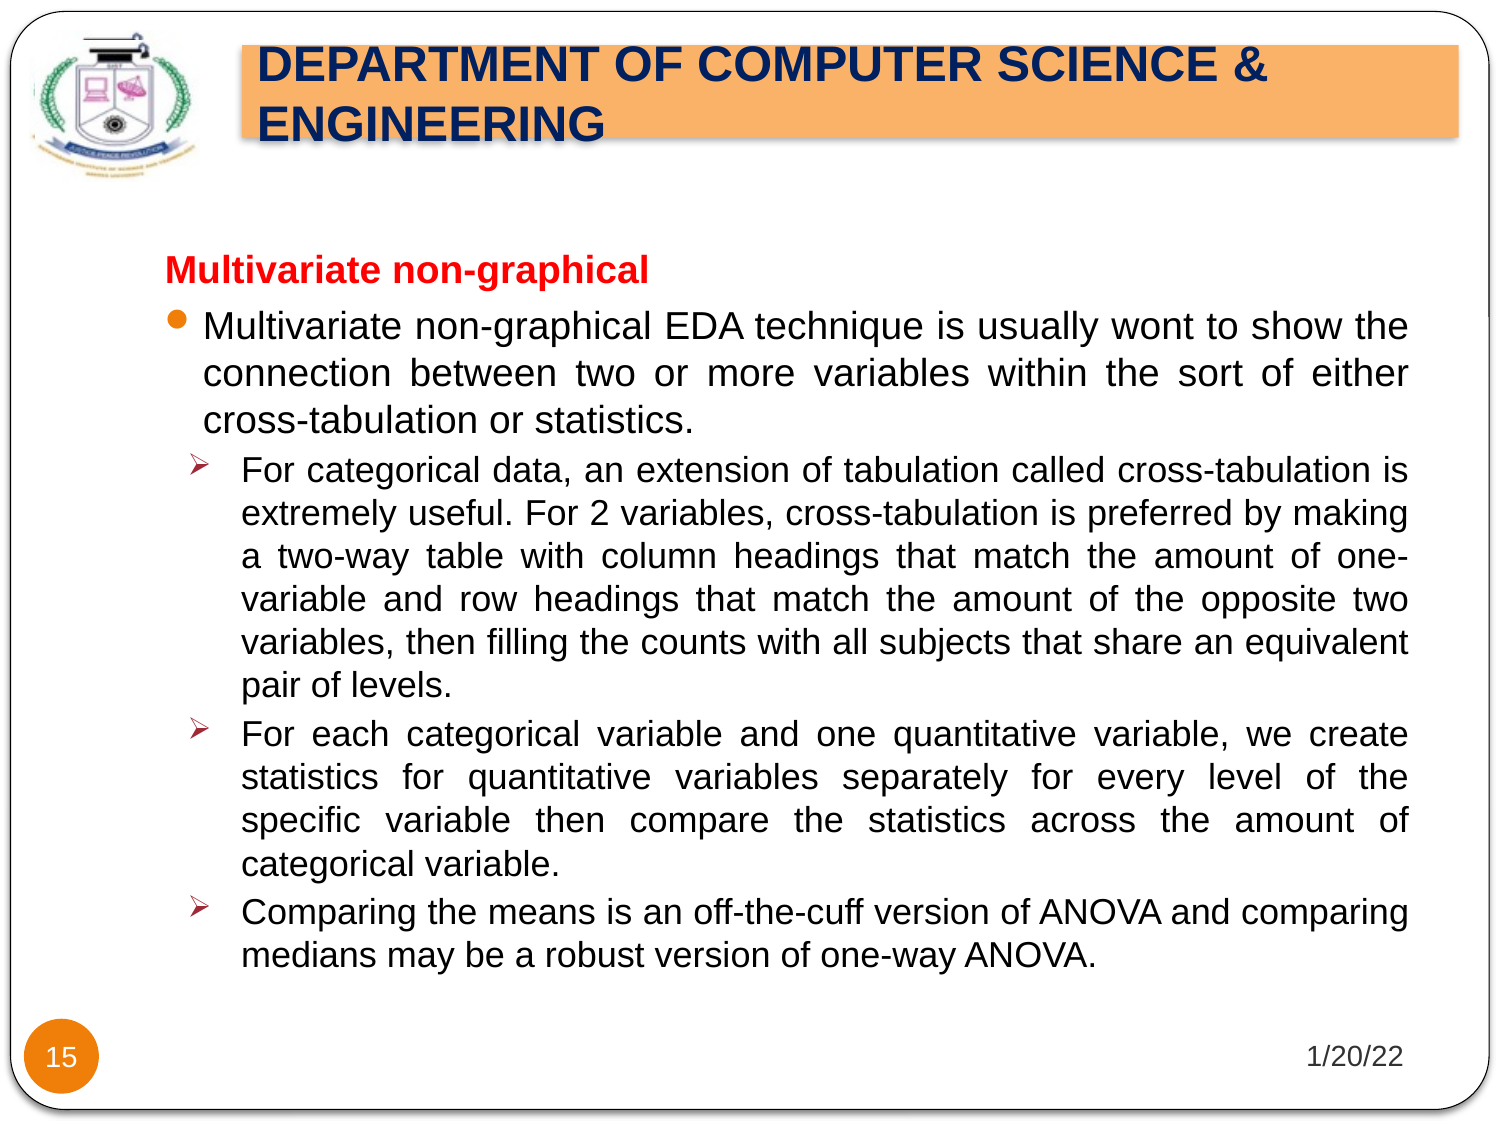

#
Multivariate non-graphical
Multivariate non-graphical EDA technique is usually wont to show the connection between two or more variables within the sort of either cross-tabulation or statistics.
For categorical data, an extension of tabulation called cross-tabulation is extremely useful. For 2 variables, cross-tabulation is preferred by making a two-way table with column headings that match the amount of one-variable and row headings that match the amount of the opposite two variables, then filling the counts with all subjects that share an equivalent pair of levels.
For each categorical variable and one quantitative variable, we create statistics for quantitative variables separately for every level of the specific variable then compare the statistics across the amount of categorical variable.
Comparing the means is an off-the-cuff version of ANOVA and comparing medians may be a robust version of one-way ANOVA.
1/20/22
15